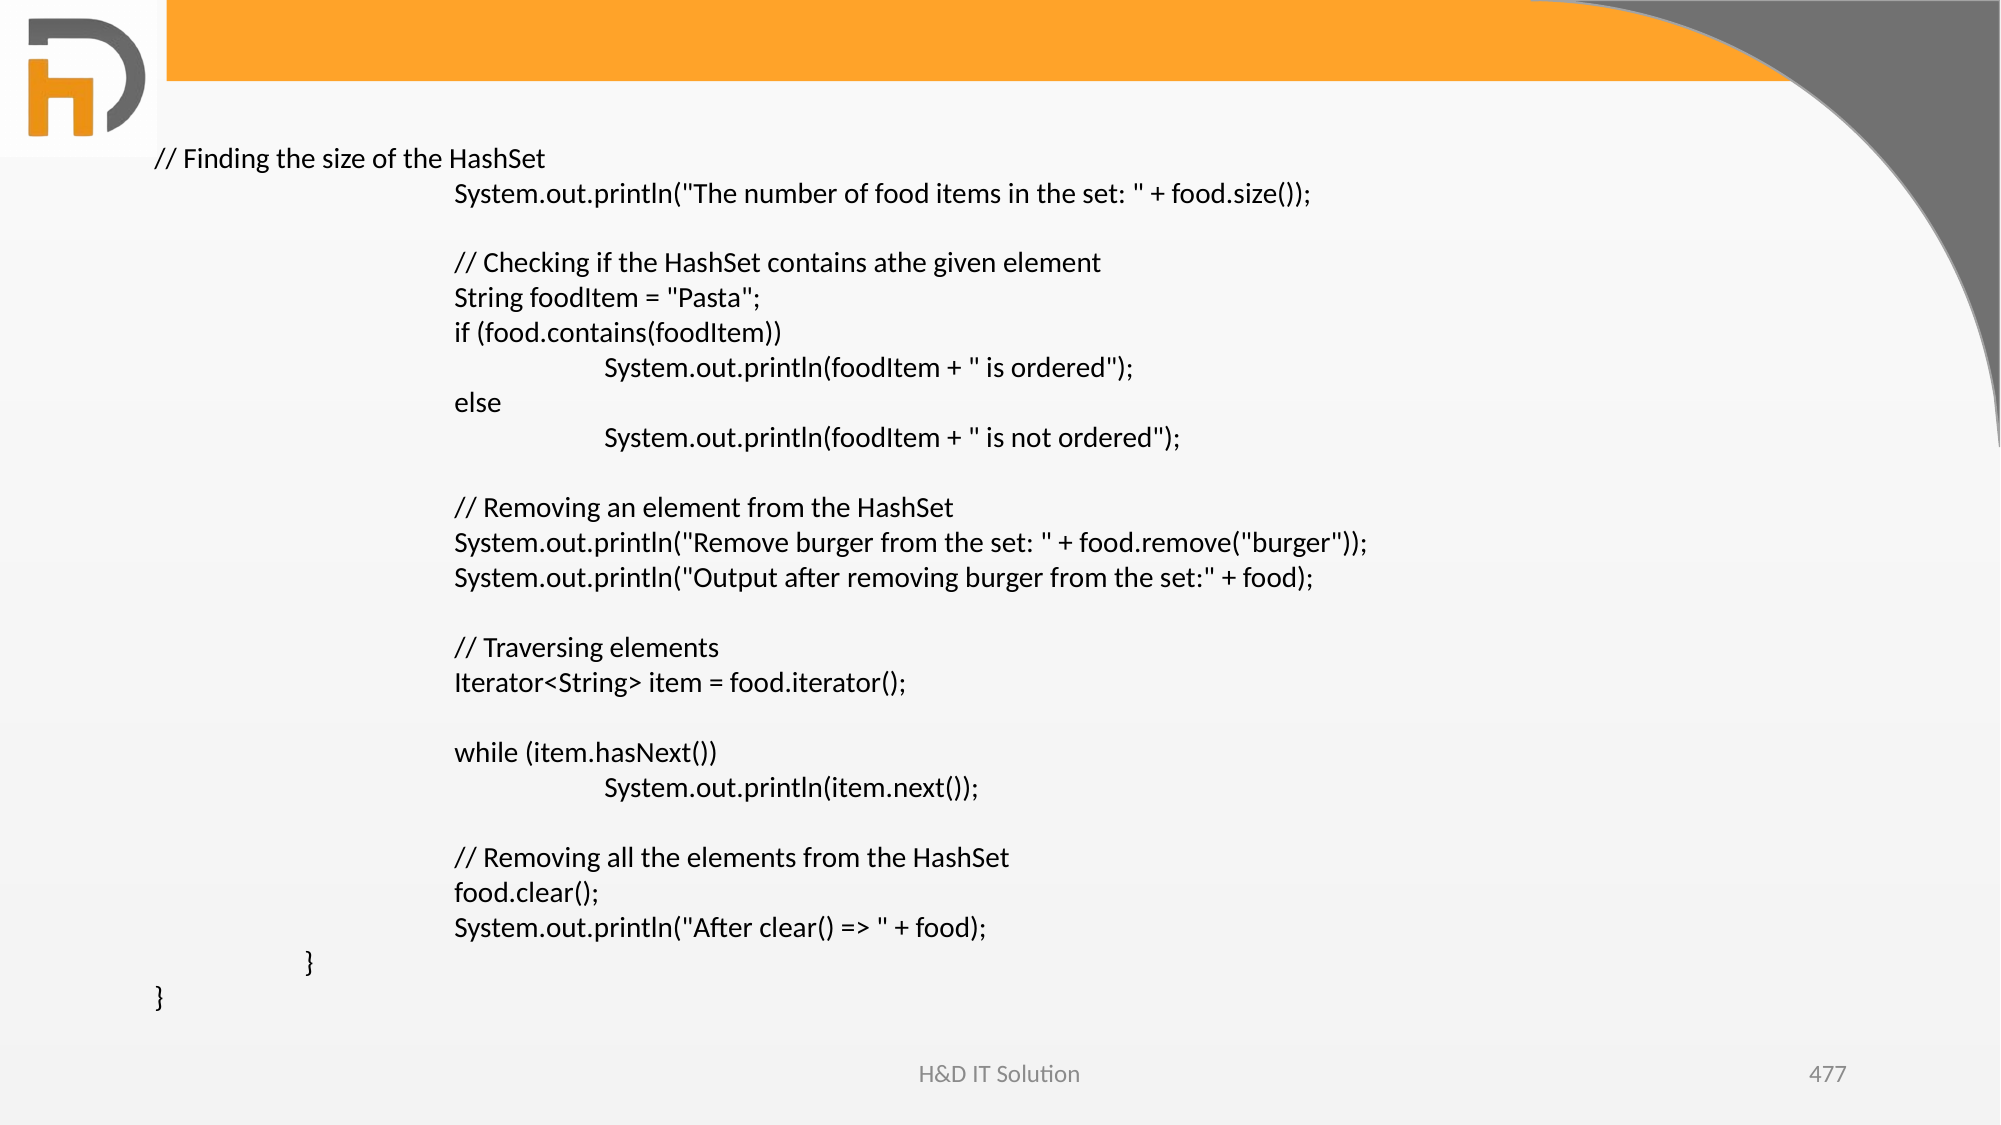

// Finding the size of the HashSet
		System.out.println("The number of food items in the set: " + food.size());

		// Checking if the HashSet contains athe given element
		String foodItem = "Pasta";
		if (food.contains(foodItem))
			System.out.println(foodItem + " is ordered");
		else
			System.out.println(foodItem + " is not ordered");

		// Removing an element from the HashSet
		System.out.println("Remove burger from the set: " + food.remove("burger"));
		System.out.println("Output after removing burger from the set:" + food);

		// Traversing elements
		Iterator<String> item = food.iterator();

		while (item.hasNext())
			System.out.println(item.next());

		// Removing all the elements from the HashSet
		food.clear();
		System.out.println("After clear() => " + food);
	}
}
H&D IT Solution
477